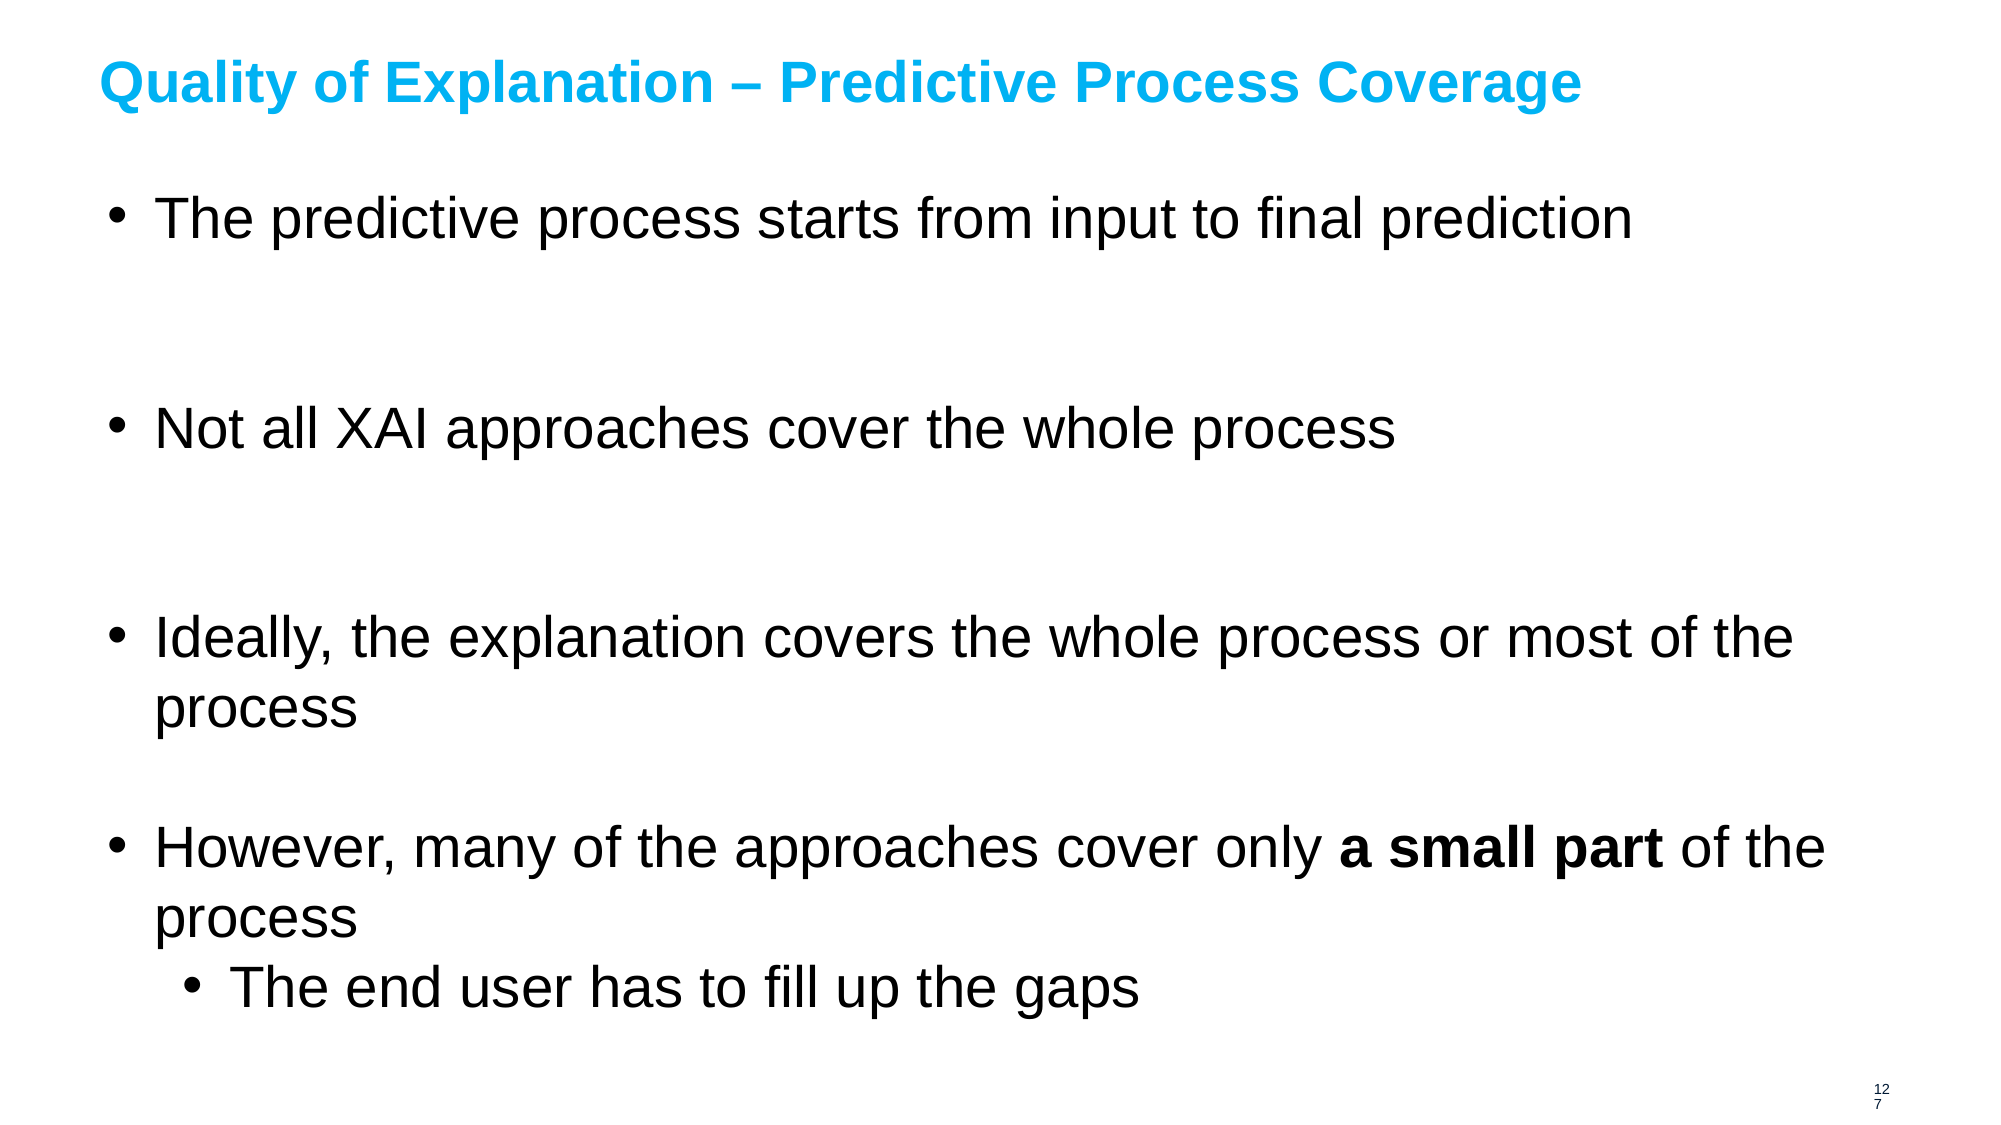

# Quality of Explanation – Predictive Process Coverage
The predictive process starts from input to final prediction

Not all XAI approaches cover the whole process

Ideally, the explanation covers the whole process or most of the process

However, many of the approaches cover only a small part of the process
The end user has to fill up the gaps

127